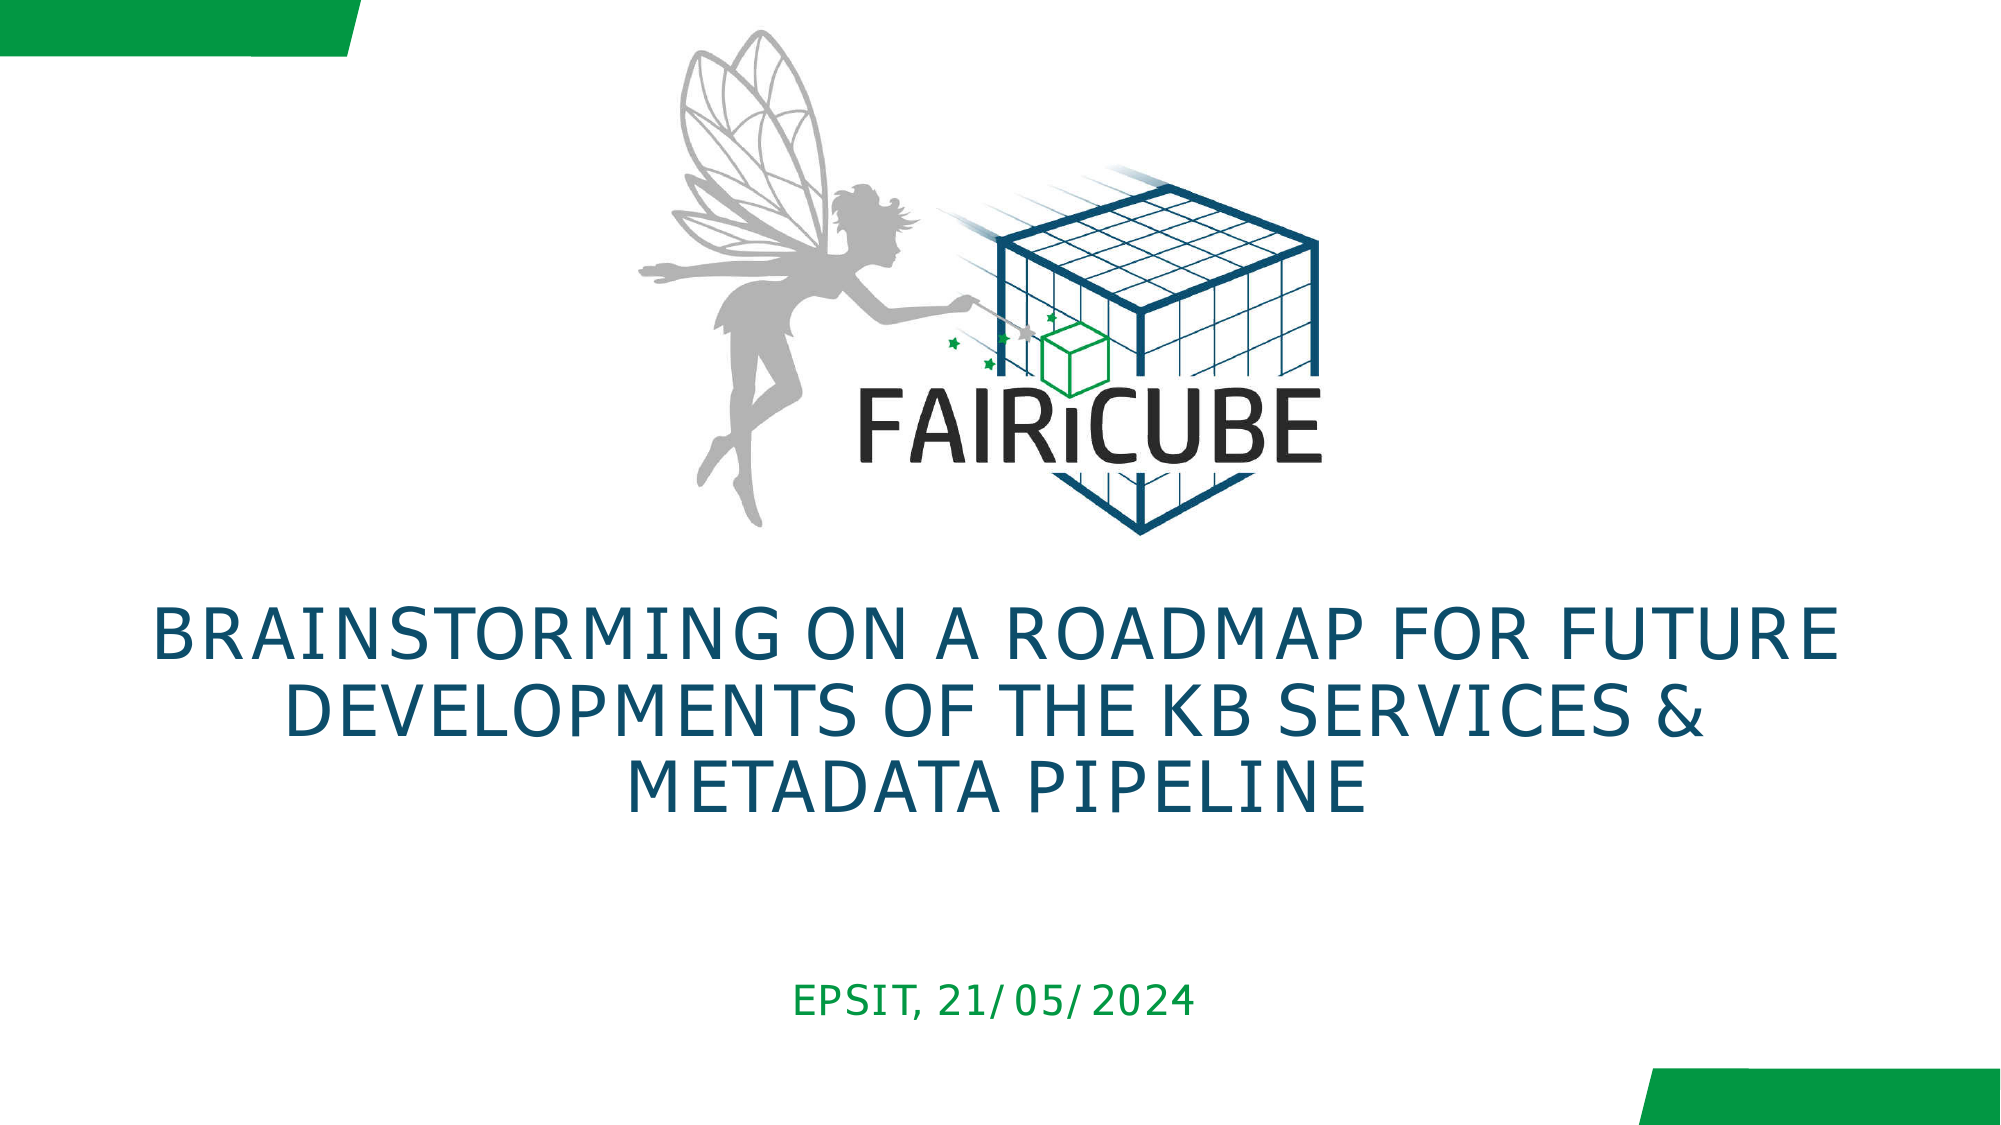

# brainstorming on a roadmap for future developments of the KB services & metadata pipeline
EPSIT, 21/05/2024